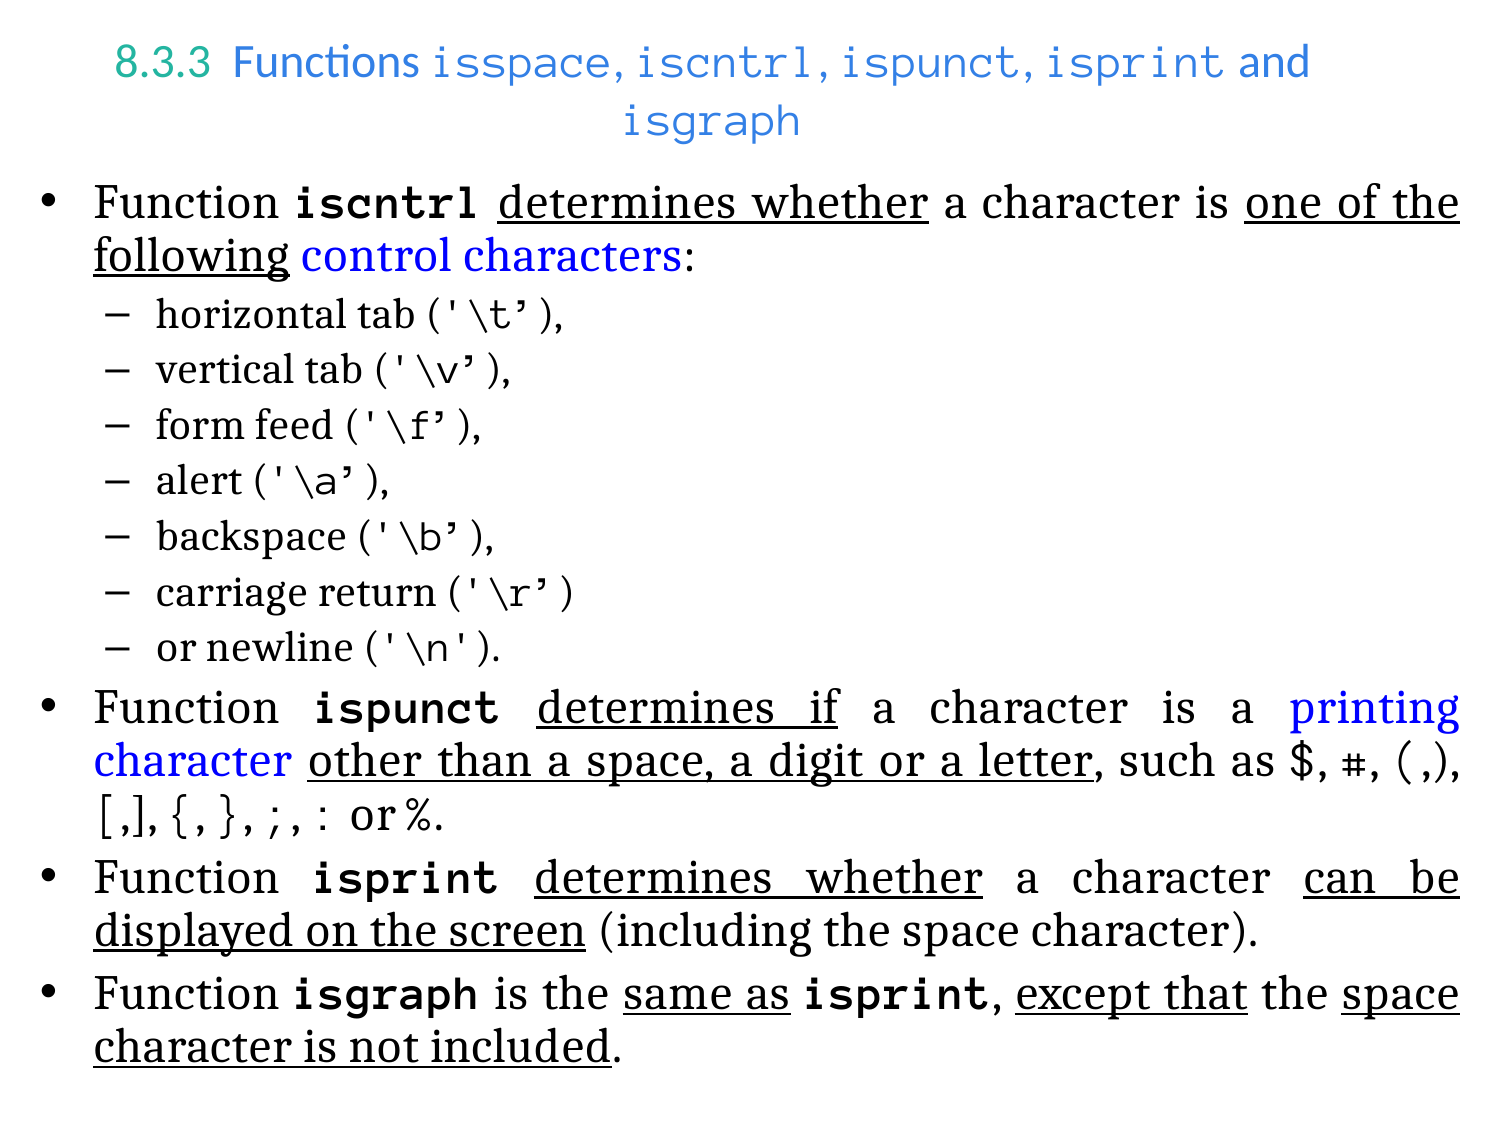

# 8.3.3  Functions isspace, iscntrl, ispunct, isprint and isgraph
Function iscntrl determines whether a character is one of the following control characters:
horizontal tab ('\t’),
vertical tab ('\v’),
form feed ('\f’),
alert ('\a’),
backspace ('\b’),
carriage return ('\r’)
or newline ('\n').
Function ispunct determines if a character is a printing character other than a space, a digit or a letter, such as $, #, (,), [,], {, }, ;, : or %.
Function isprint determines whether a character can be displayed on the screen (including the space character).
Function isgraph is the same as isprint, except that the space character is not included.